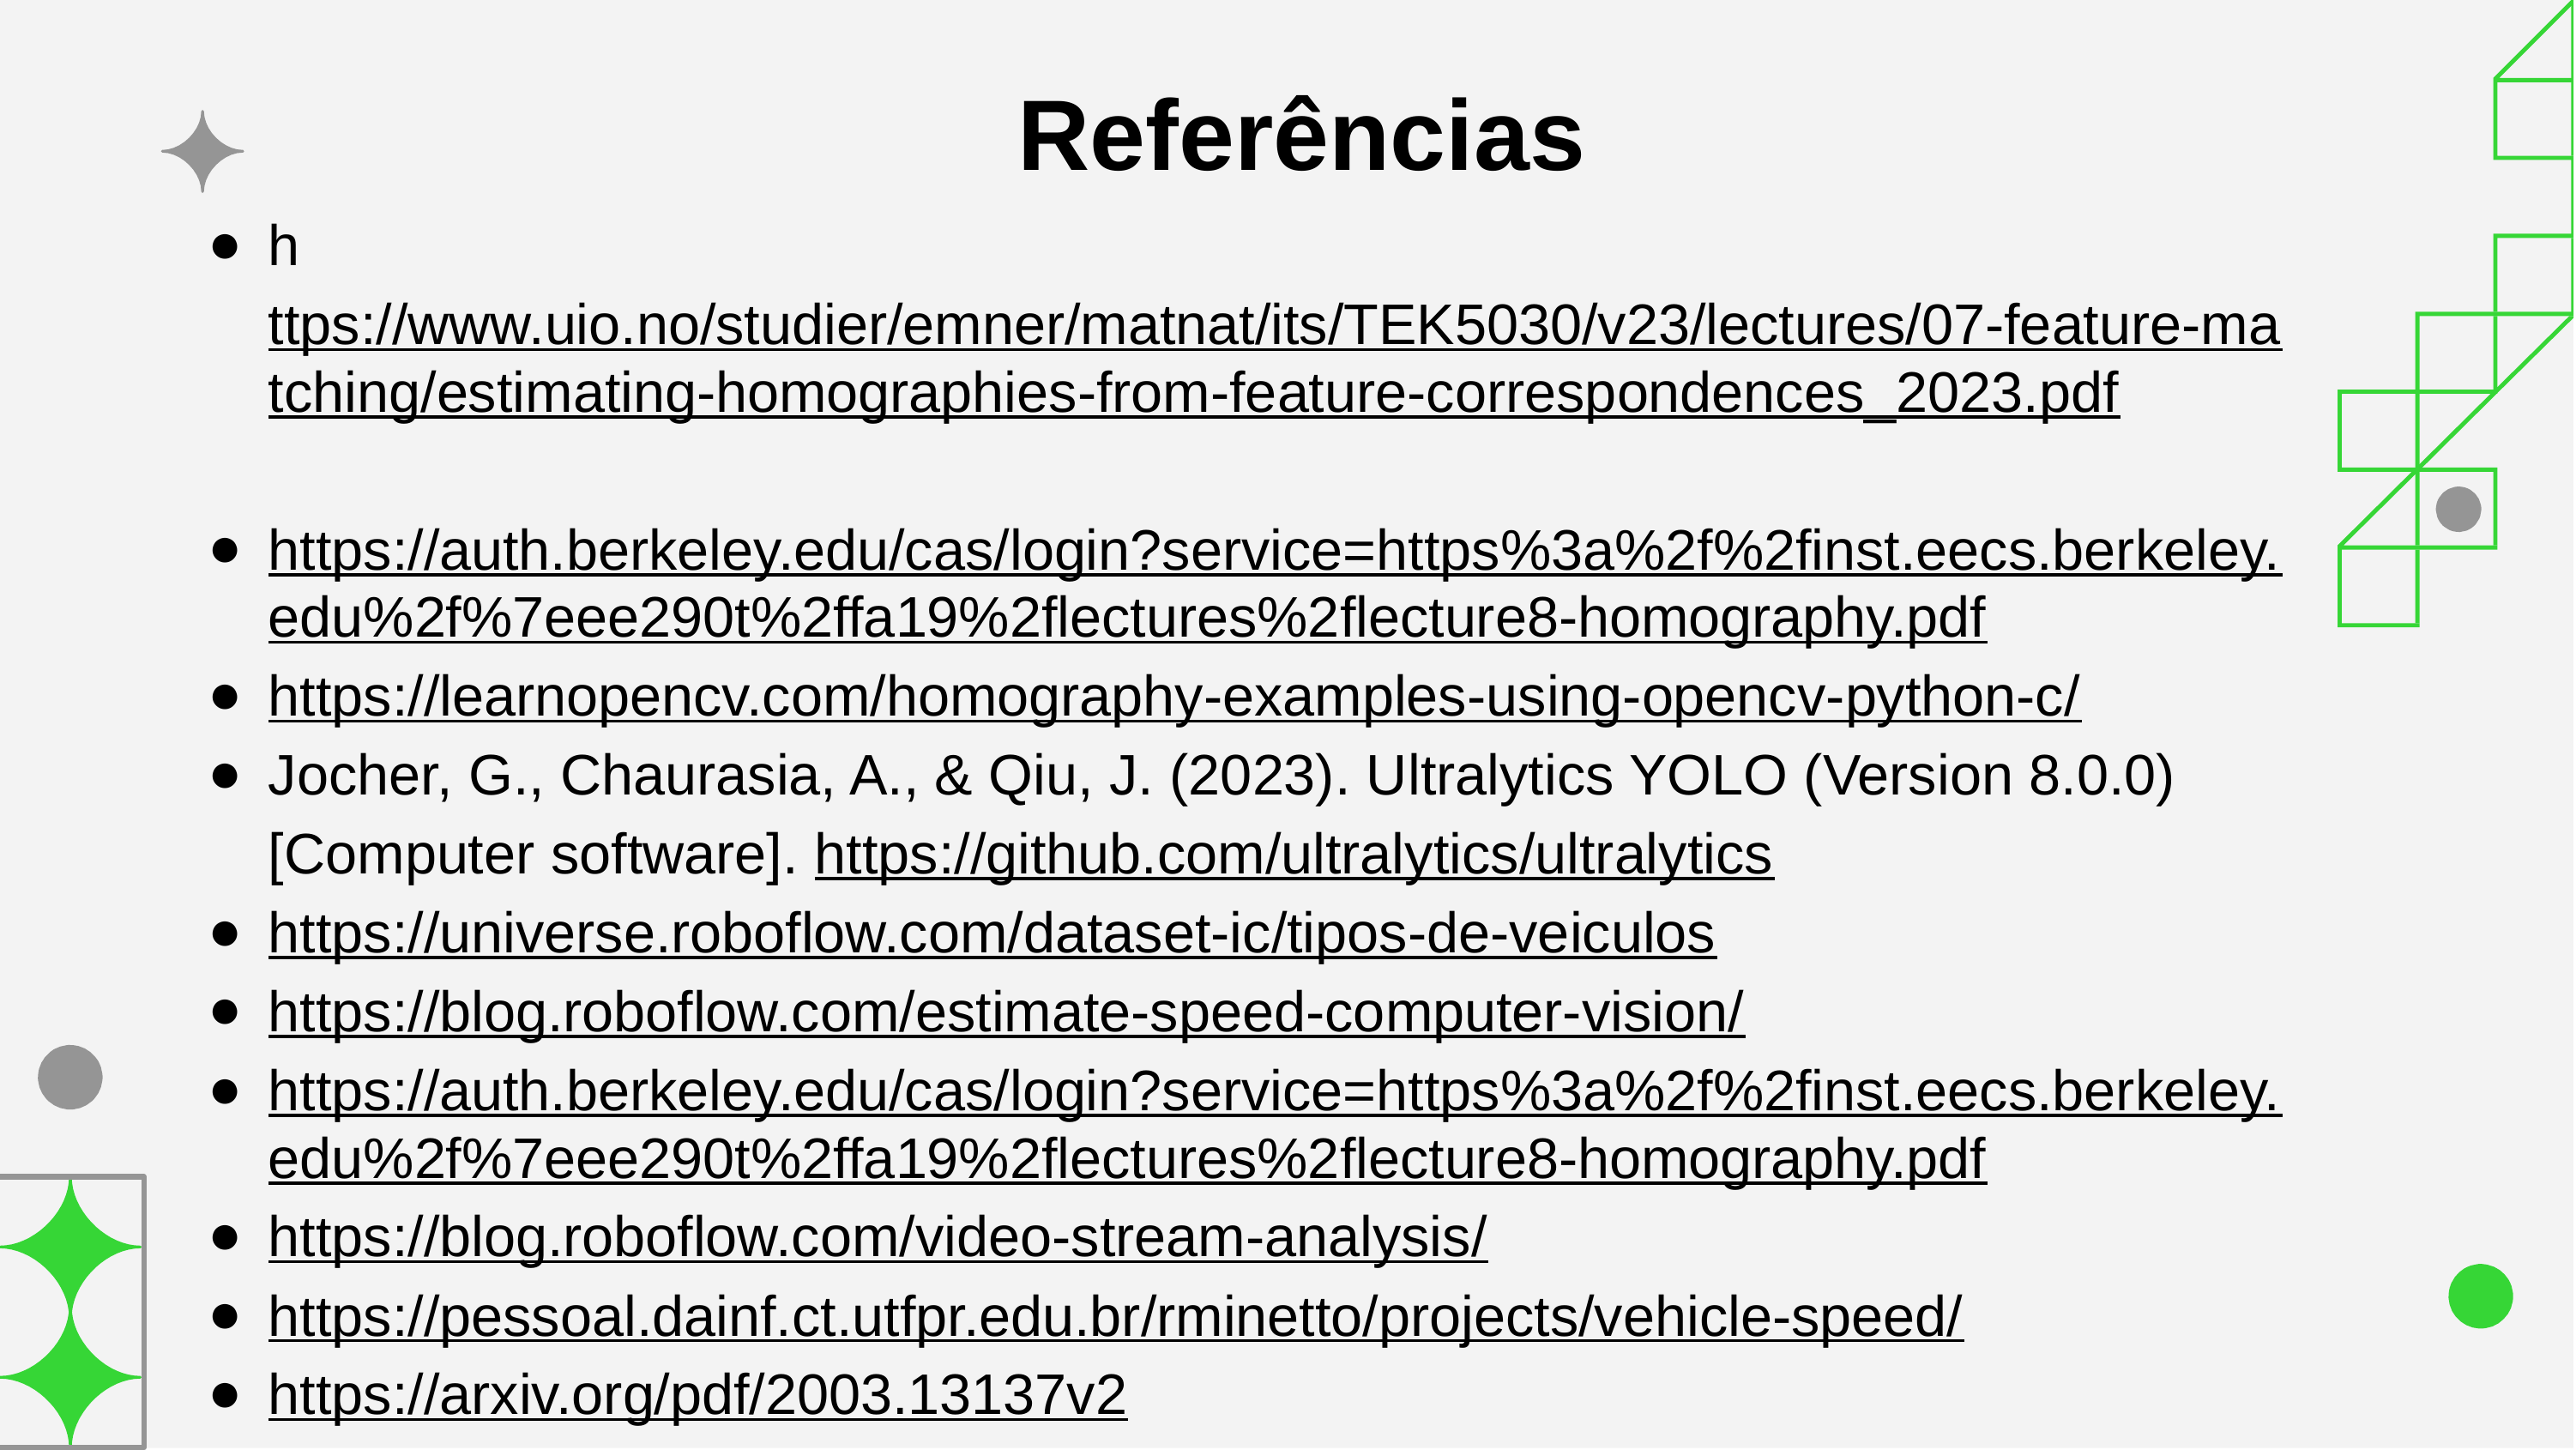

Referências

https://www.uio.no/studier/emner/matnat/its/TEK5030/v23/lectures/07-feature-matching/estimating-homographies-from-feature-correspondences_2023.pdf
https://auth.berkeley.edu/cas/login?service=https%3a%2f%2finst.eecs.berkeley.edu%2f%7eee290t%2ffa19%2flectures%2flecture8-homography.pdf
https://learnopencv.com/homography-examples-using-opencv-python-c/
Jocher, G., Chaurasia, A., & Qiu, J. (2023). Ultralytics YOLO (Version 8.0.0) [Computer software]. https://github.com/ultralytics/ultralytics
https://universe.roboflow.com/dataset-ic/tipos-de-veiculos
https://blog.roboflow.com/estimate-speed-computer-vision/
https://auth.berkeley.edu/cas/login?service=https%3a%2f%2finst.eecs.berkeley.edu%2f%7eee290t%2ffa19%2flectures%2flecture8-homography.pdf
https://blog.roboflow.com/video-stream-analysis/
https://pessoal.dainf.ct.utfpr.edu.br/rminetto/projects/vehicle-speed/
https://arxiv.org/pdf/2003.13137v2
https://ieeexplore.ieee.org/abstract/document/7576700/